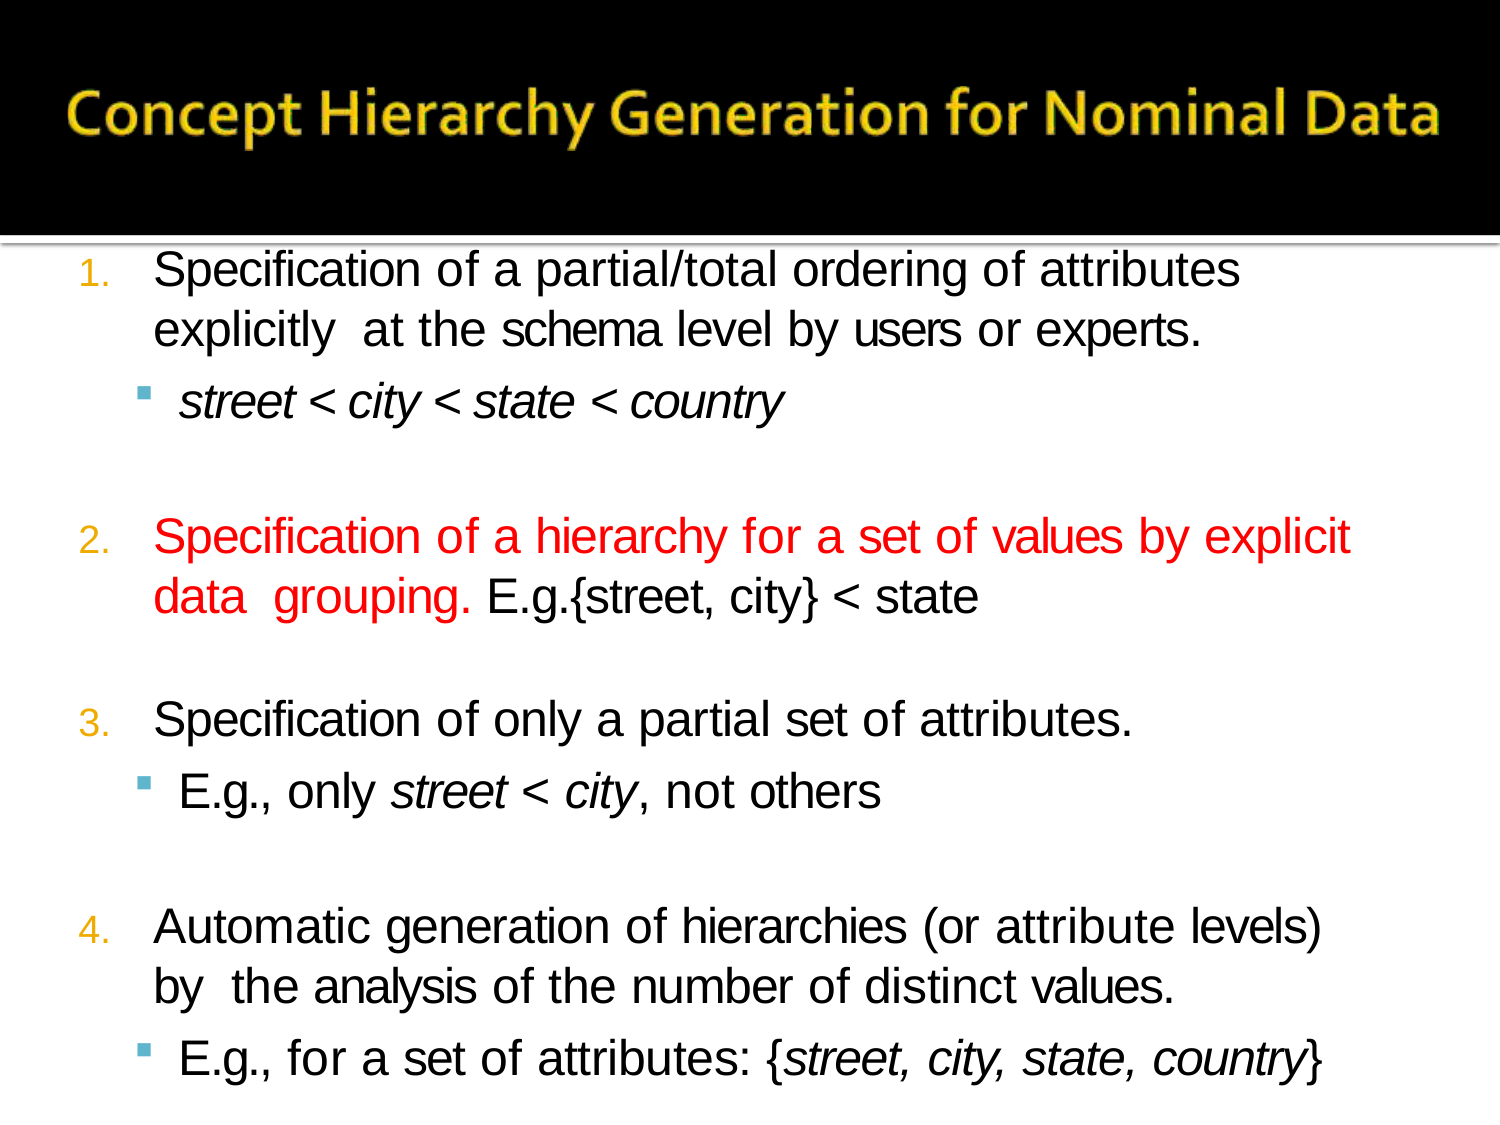

Specification of a partial/total ordering of attributes explicitly  at the schema level by users or experts.
street < city < state < country

Specification of a hierarchy for a set of values by explicit data  grouping. E.g.{street, city} < state

Specification of only a partial set of attributes.
E.g., only street < city, not others

Automatic generation of hierarchies (or attribute levels) by  the analysis of the number of distinct values.
E.g., for a set of attributes: {street, city, state, country}